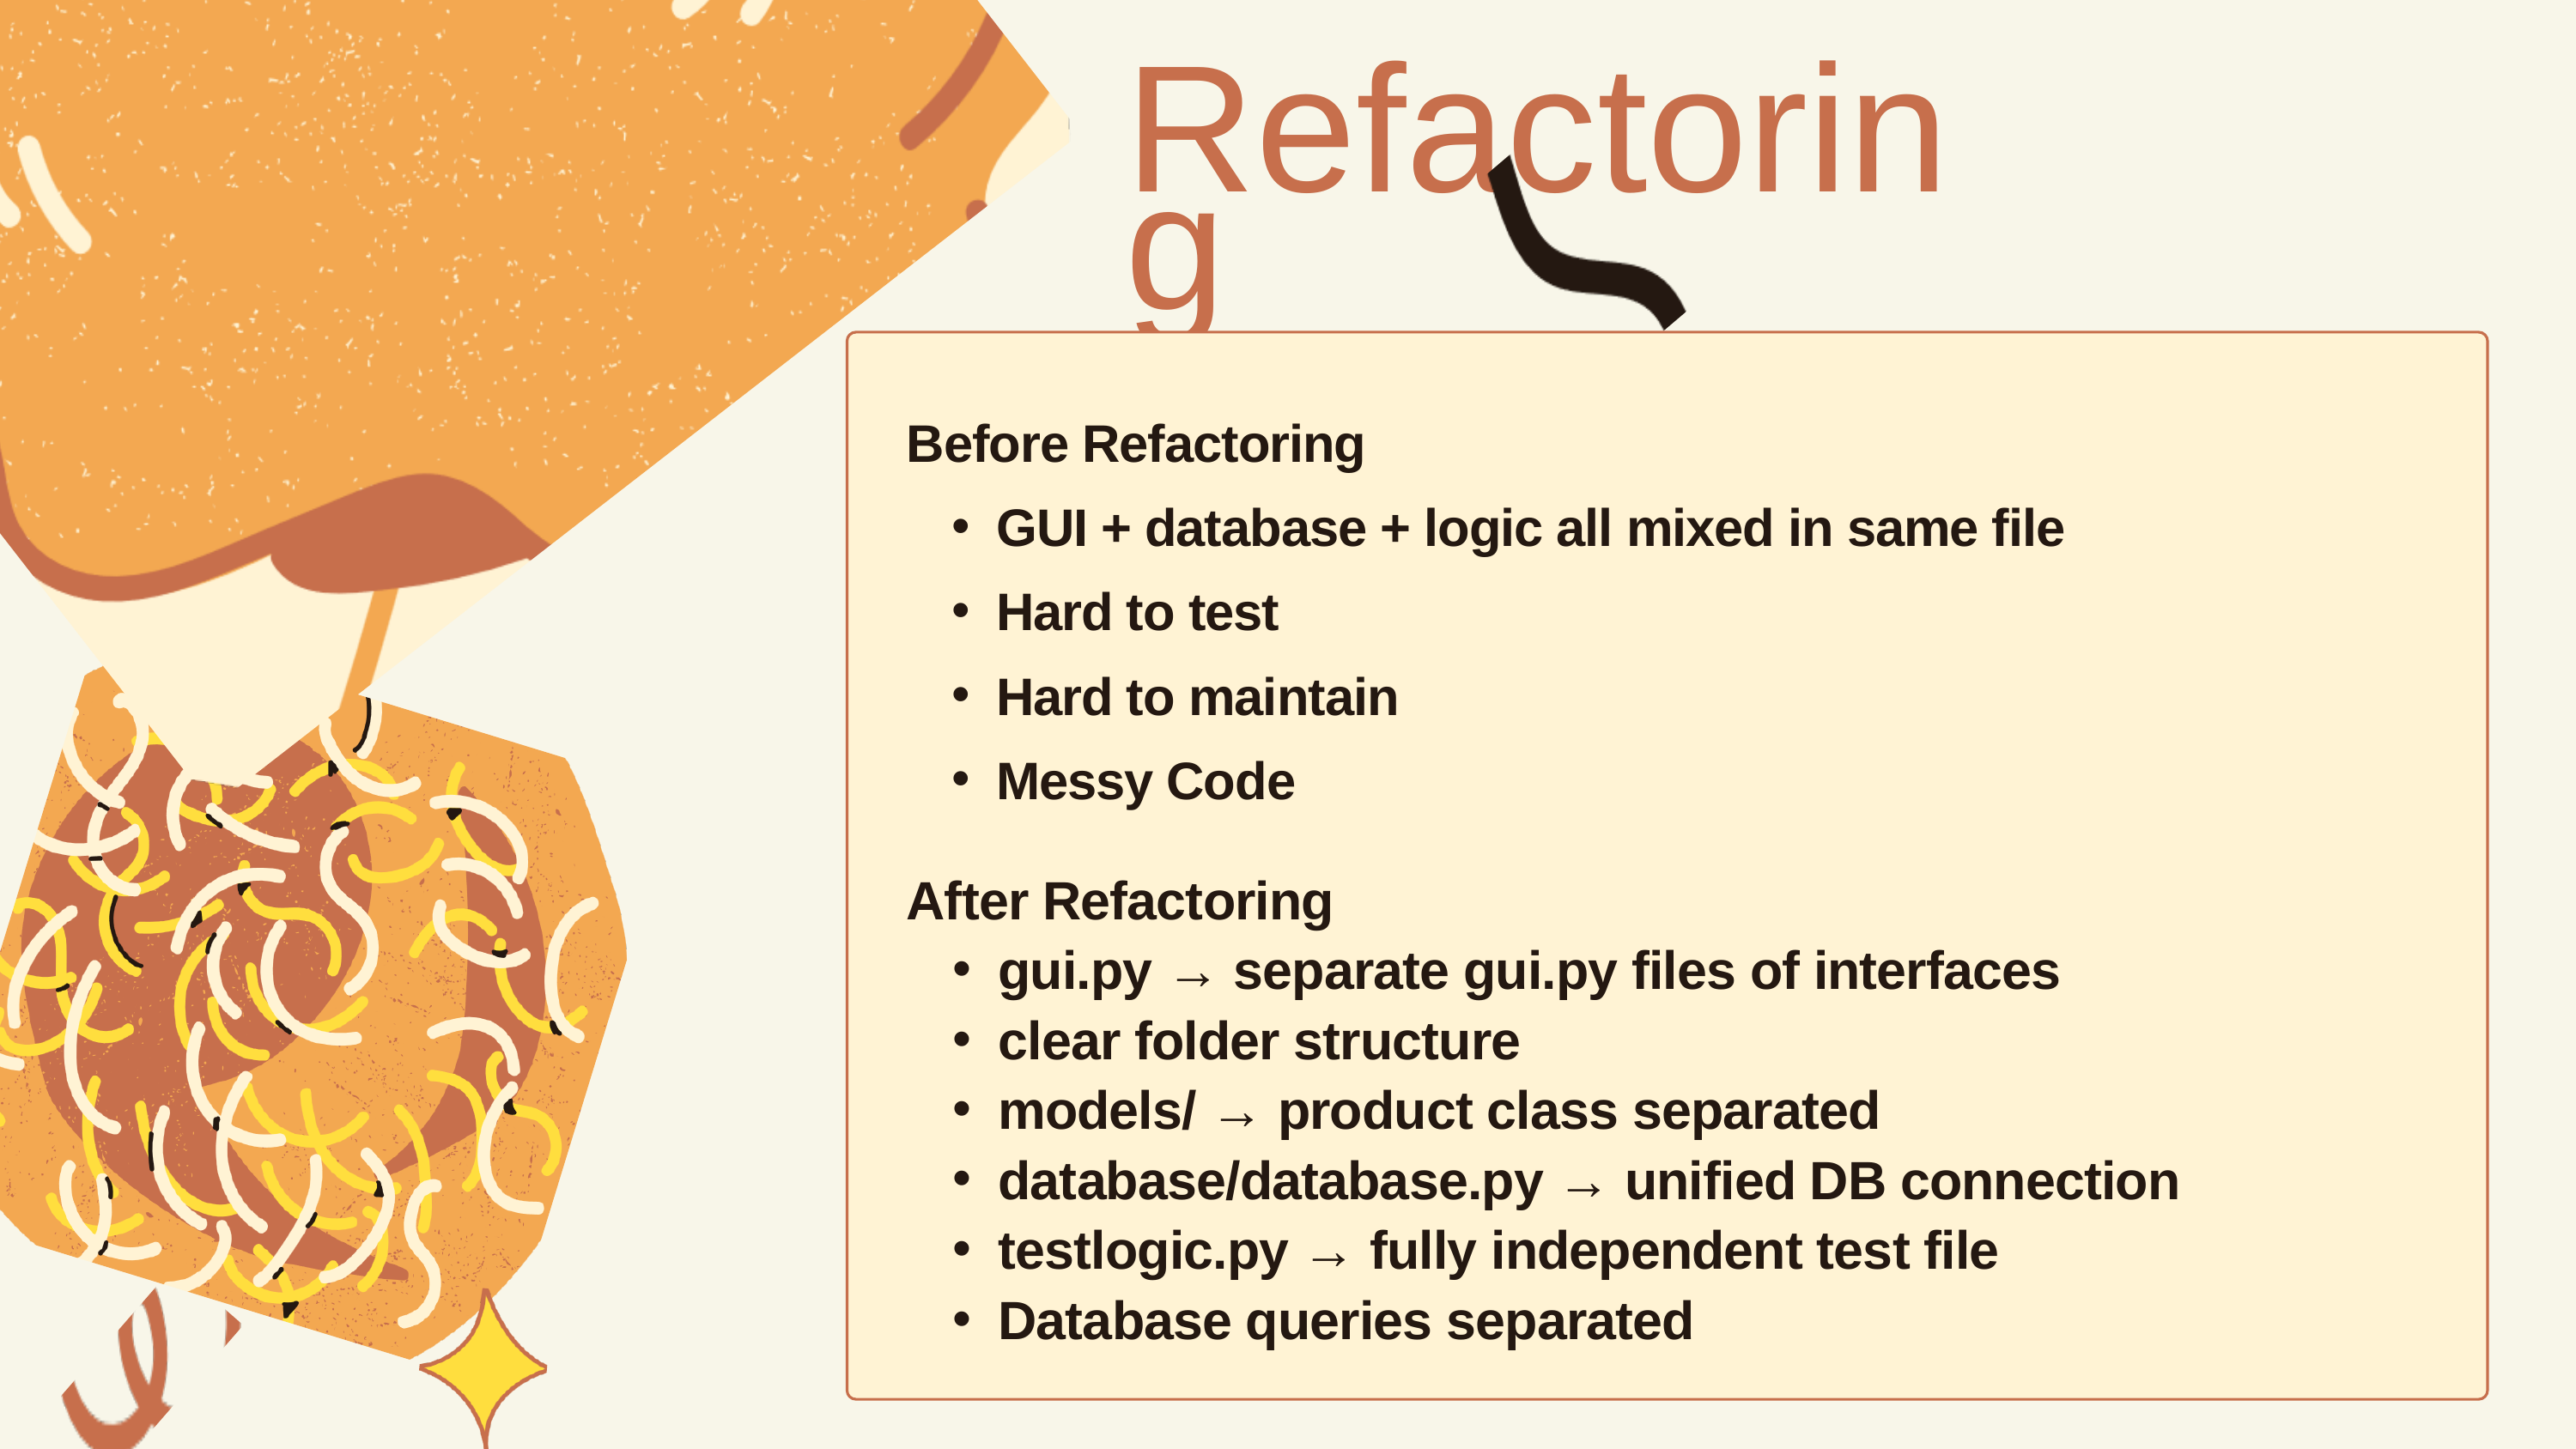

Refactoring

Before Refactoring
GUI + database + logic all mixed in same file
Hard to test
Hard to maintain
Messy Code

After Refactoring
gui.py → separate gui.py files of interfaces
clear folder structure
models/ → product class separated
database/database.py → unified DB connection
testlogic.py → fully independent test file
Database queries separated